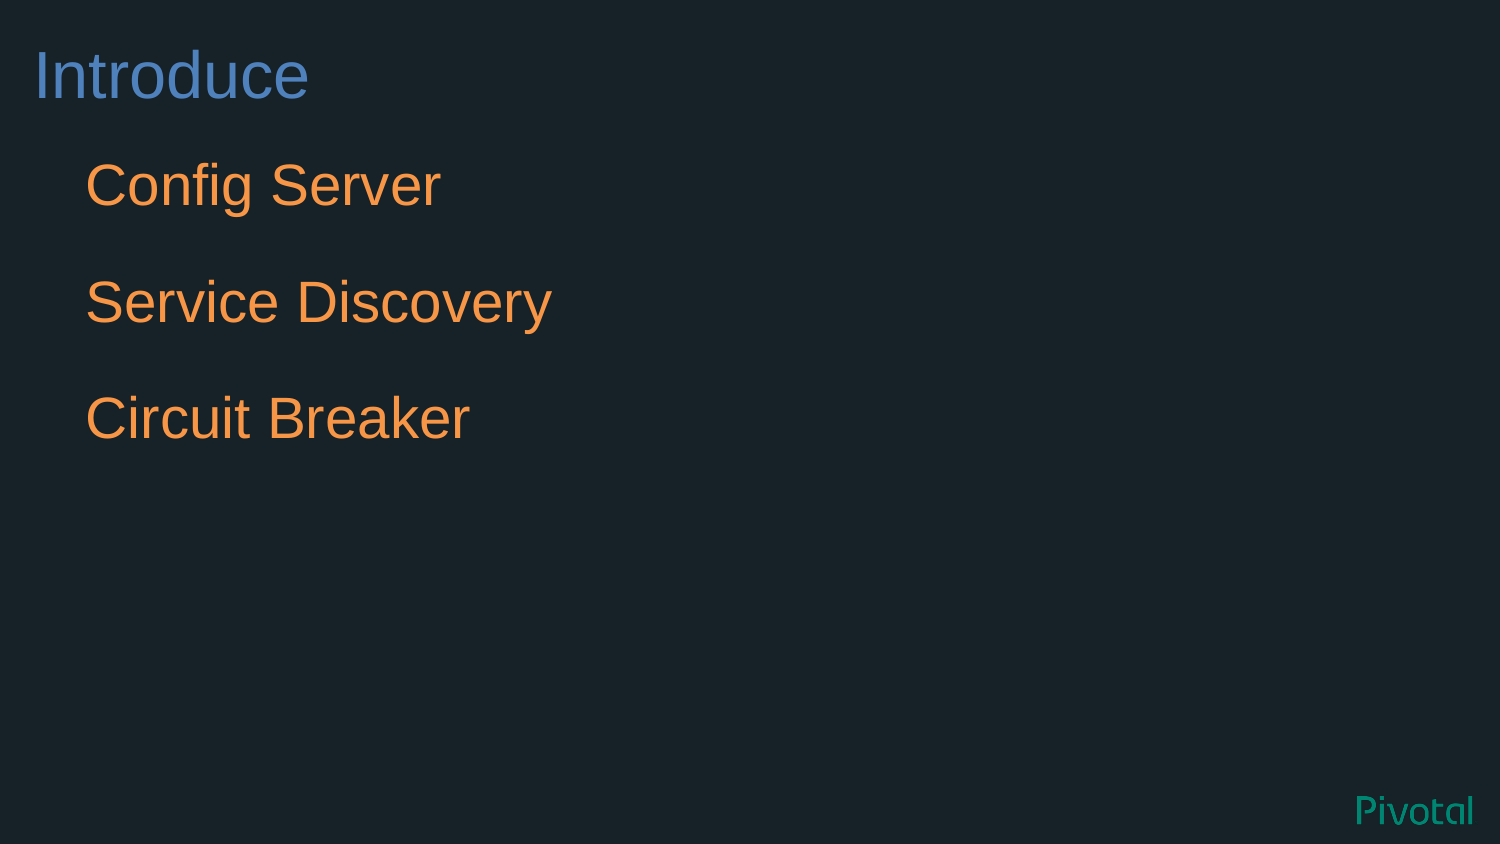

# Introduce
Config Server
Service Discovery
Circuit Breaker